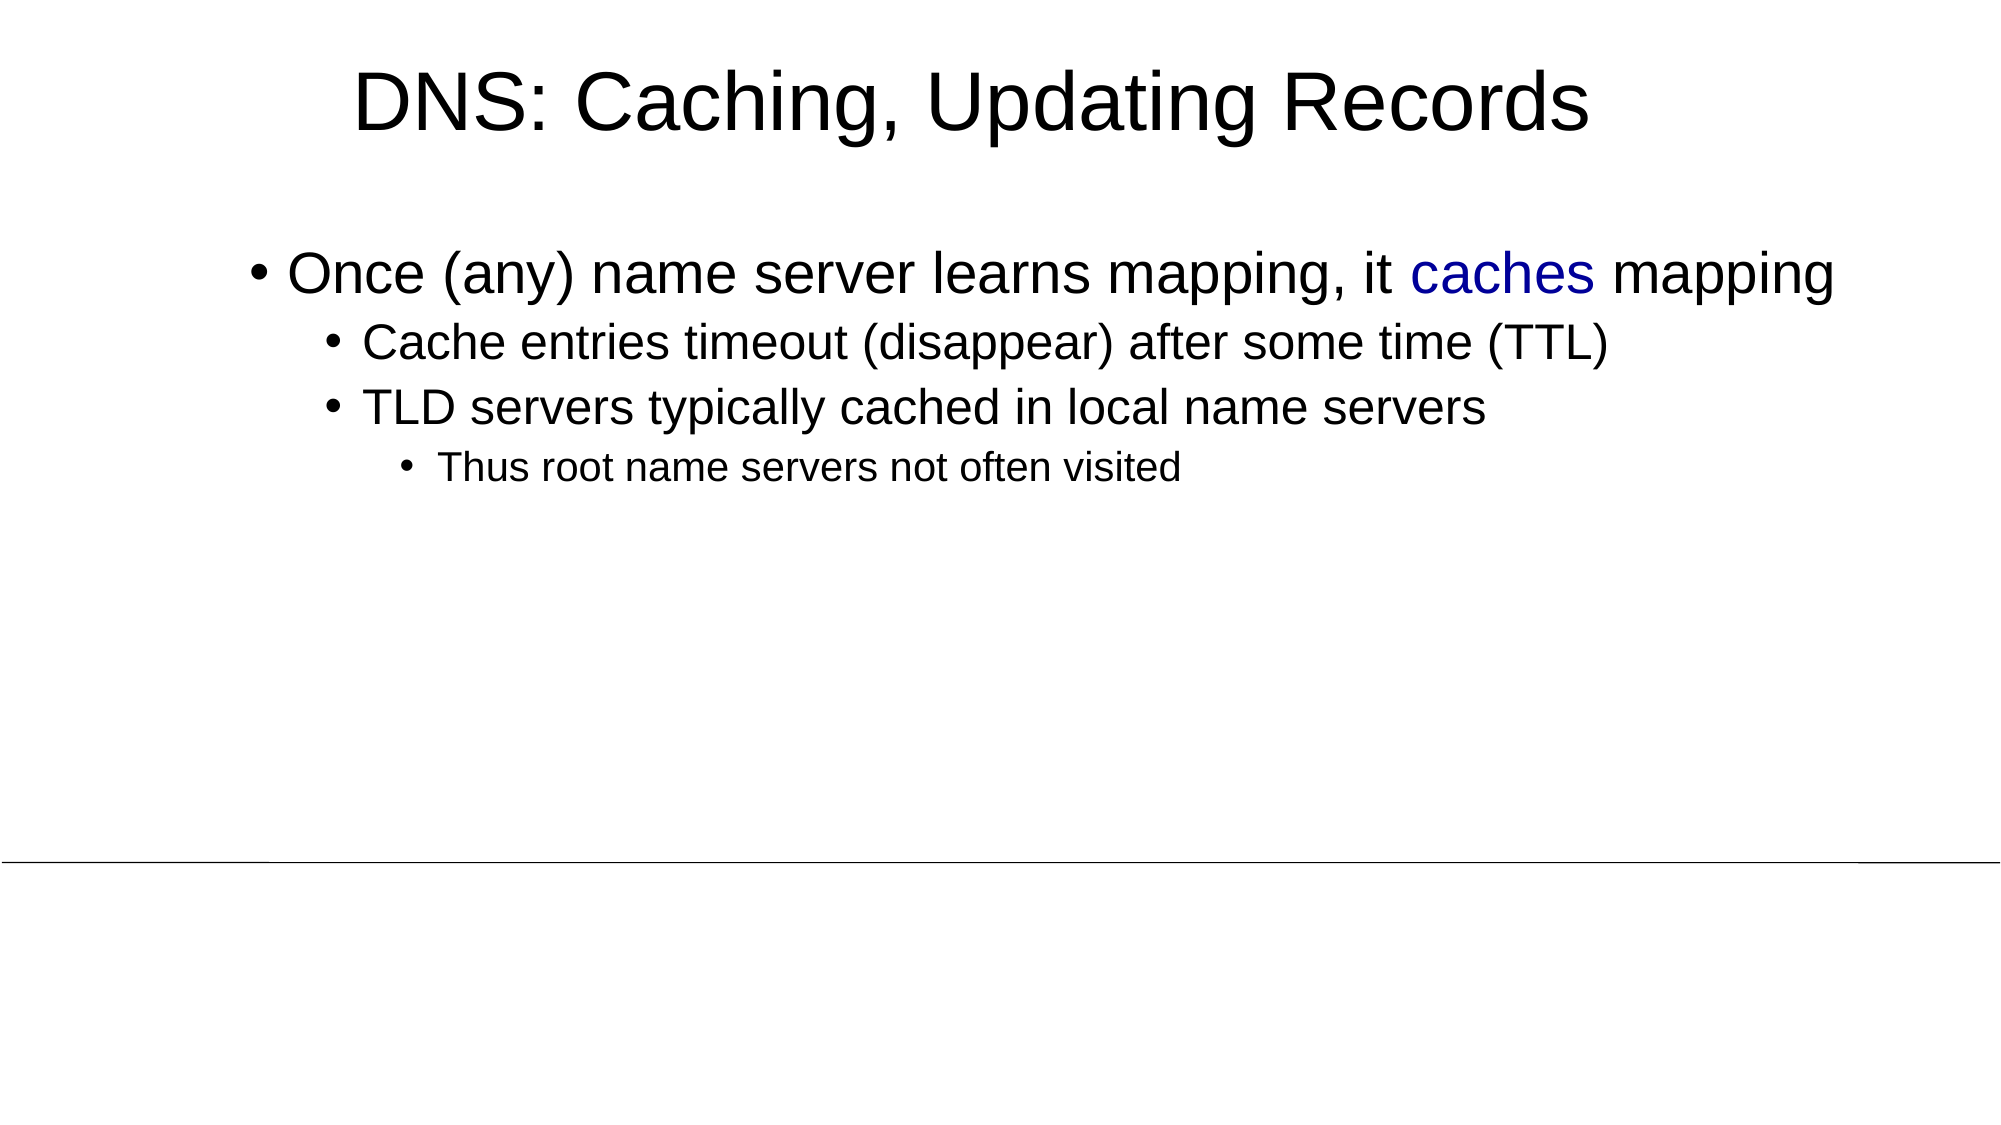

# DNS: Caching, Updating Records
Once (any) name server learns mapping, it caches mapping
Cache entries timeout (disappear) after some time (TTL)
TLD servers typically cached in local name servers
Thus root name servers not often visited